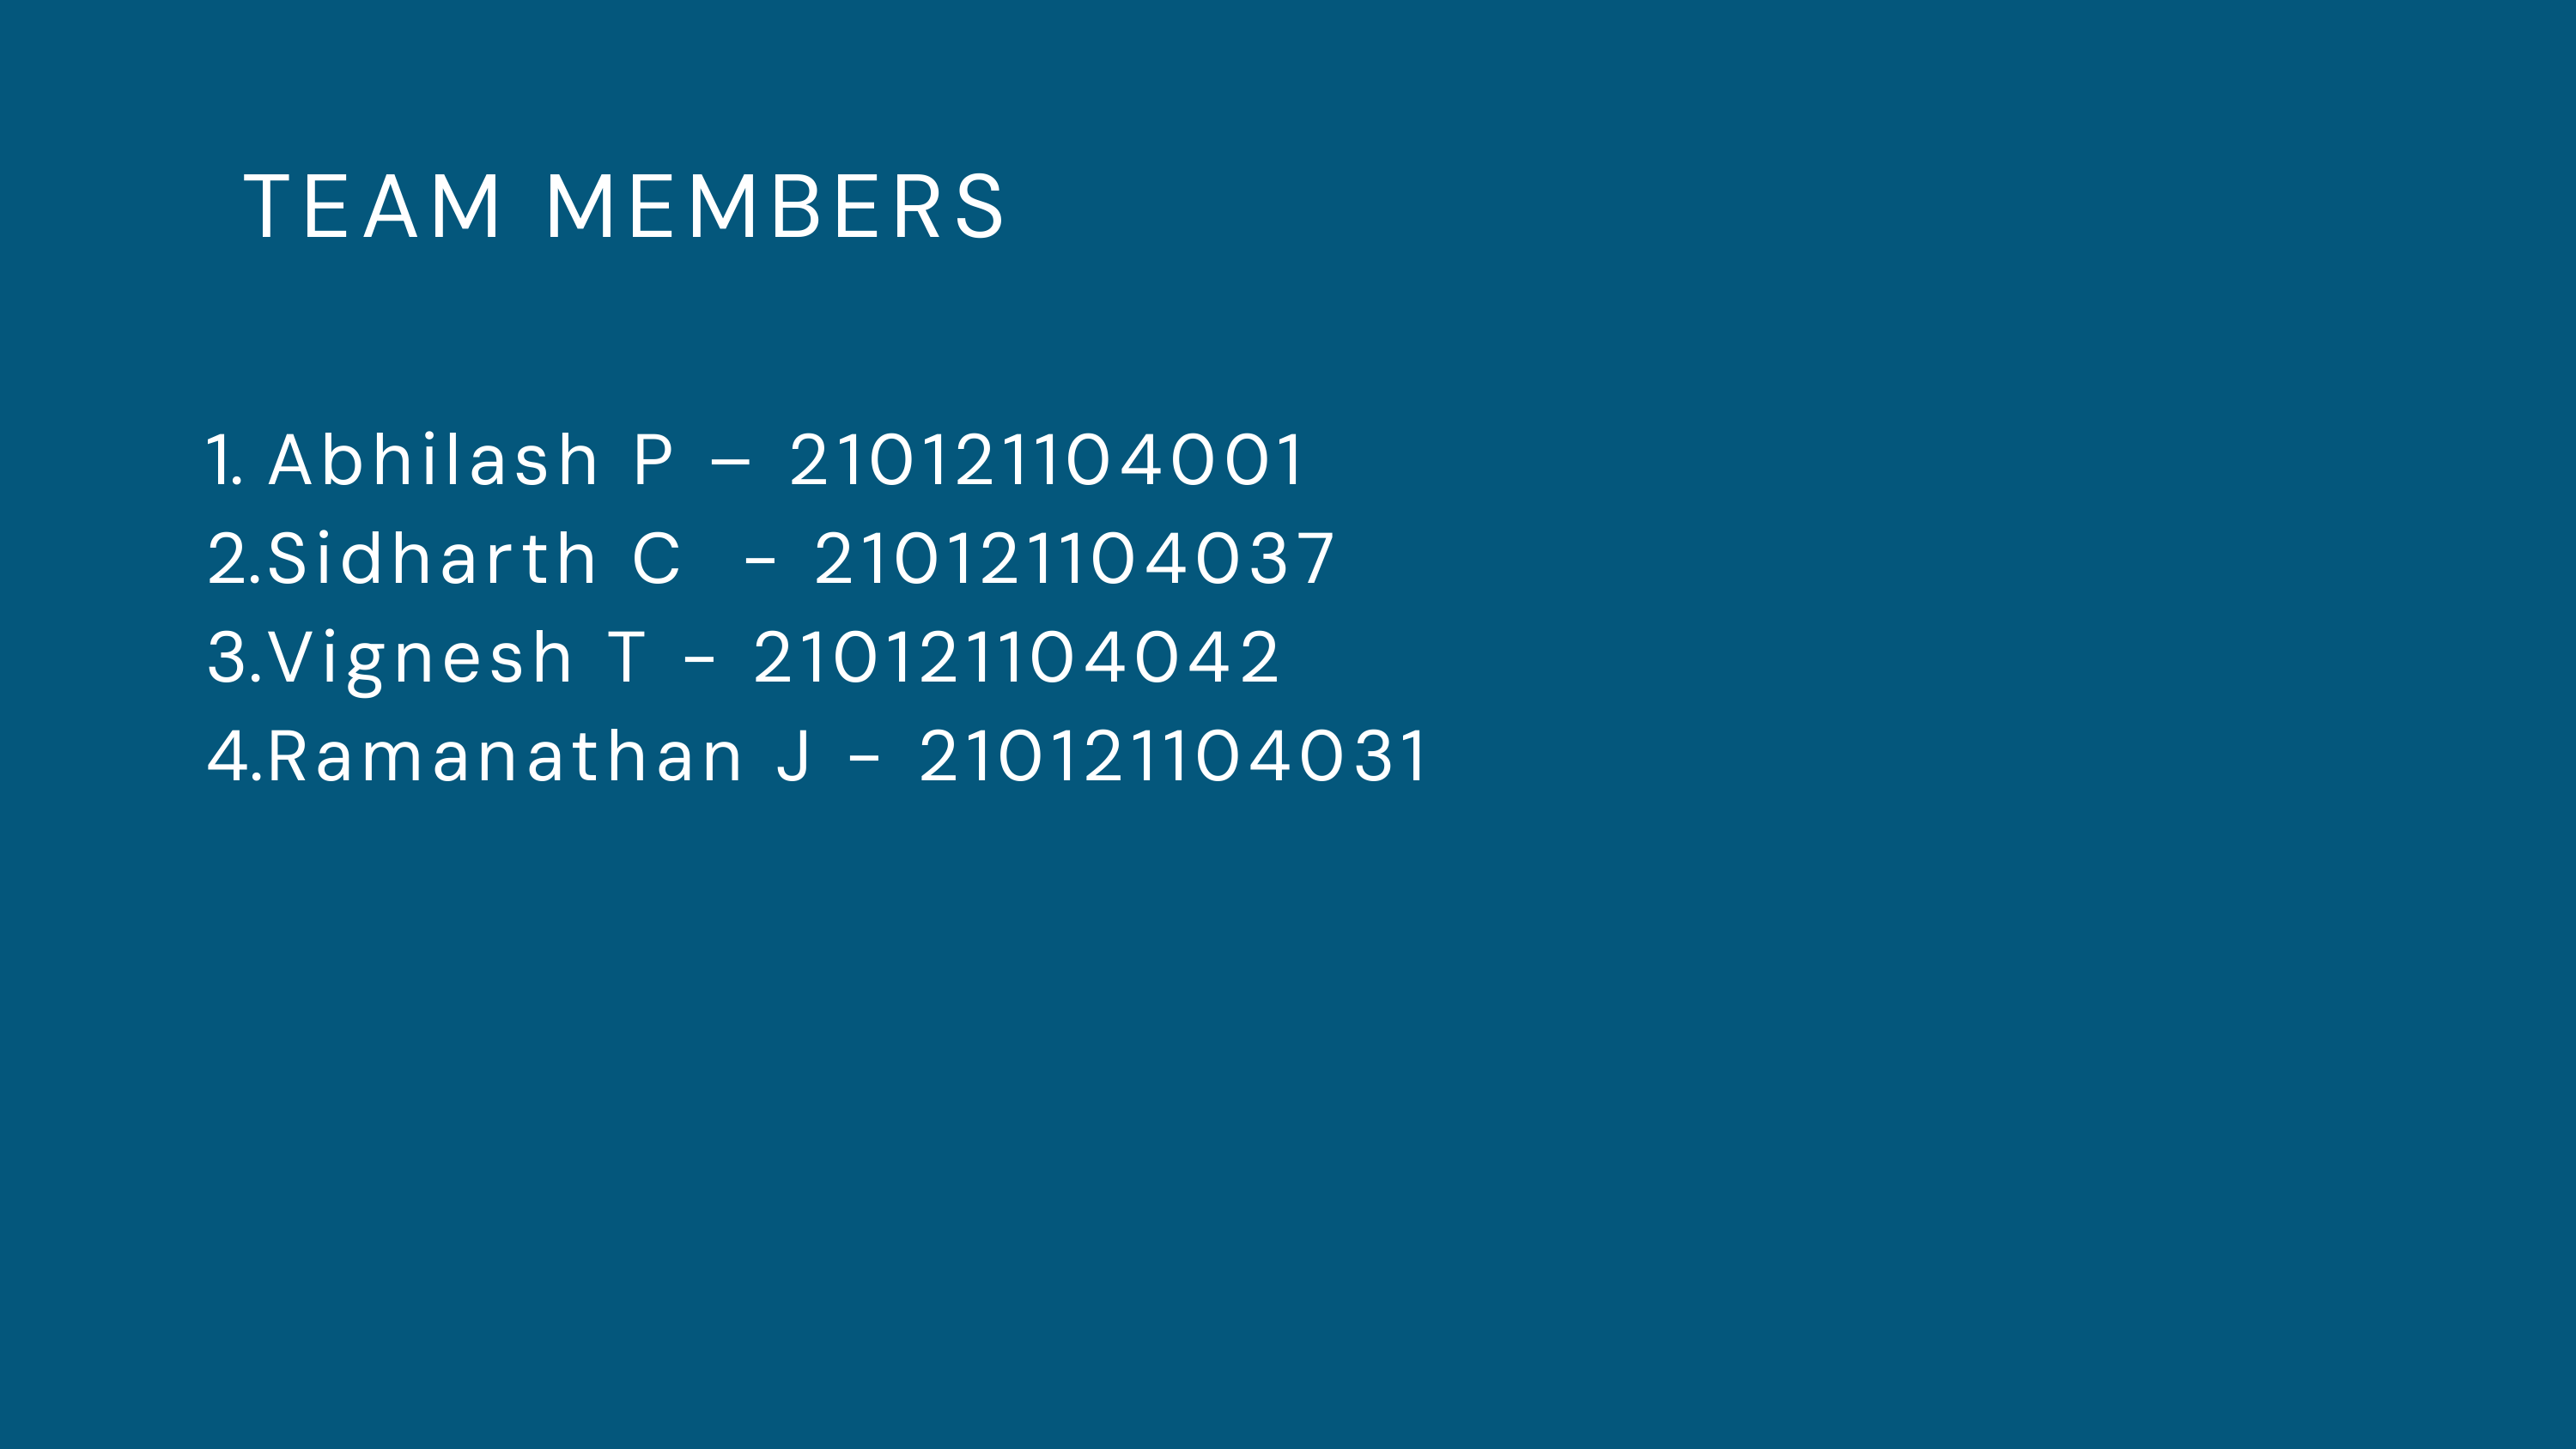

TEAM MEMBERS
Abhilash P – 210121104001
Sidharth C  - 210121104037
Vignesh T - 210121104042
Ramanathan J - 210121104031